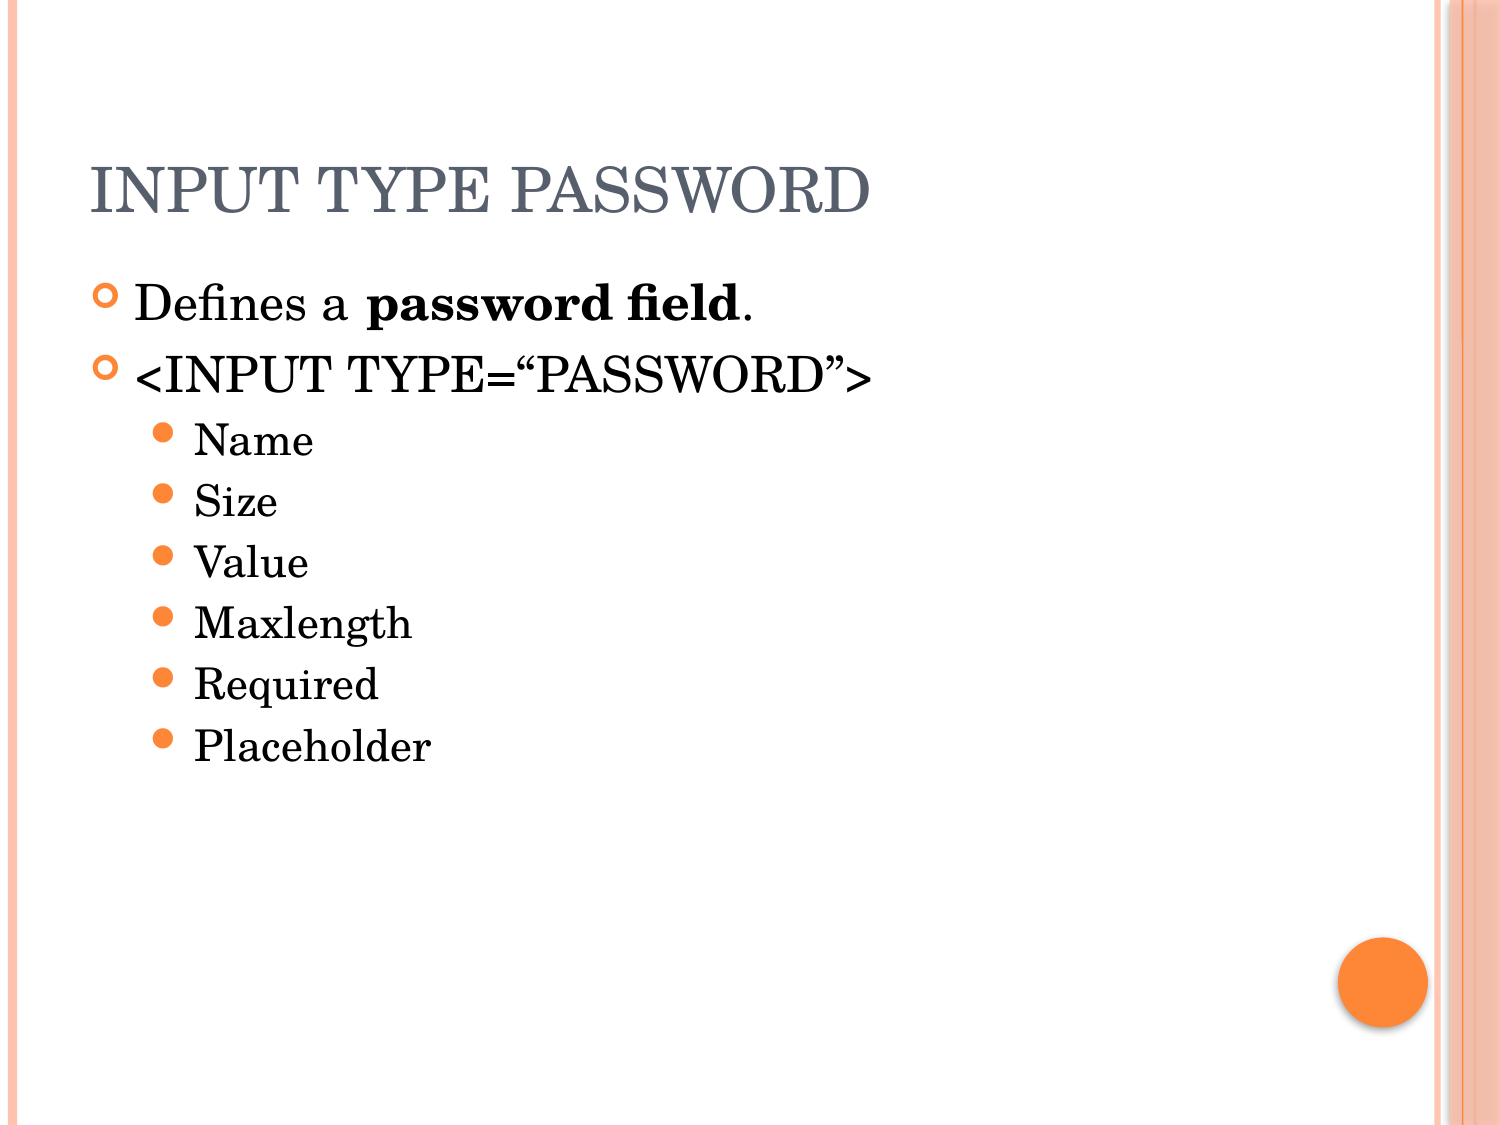

# Input Type Password
Defines a password field.
<INPUT TYPE=“PASSWORD”>
Name
Size
Value
Maxlength
Required
Placeholder